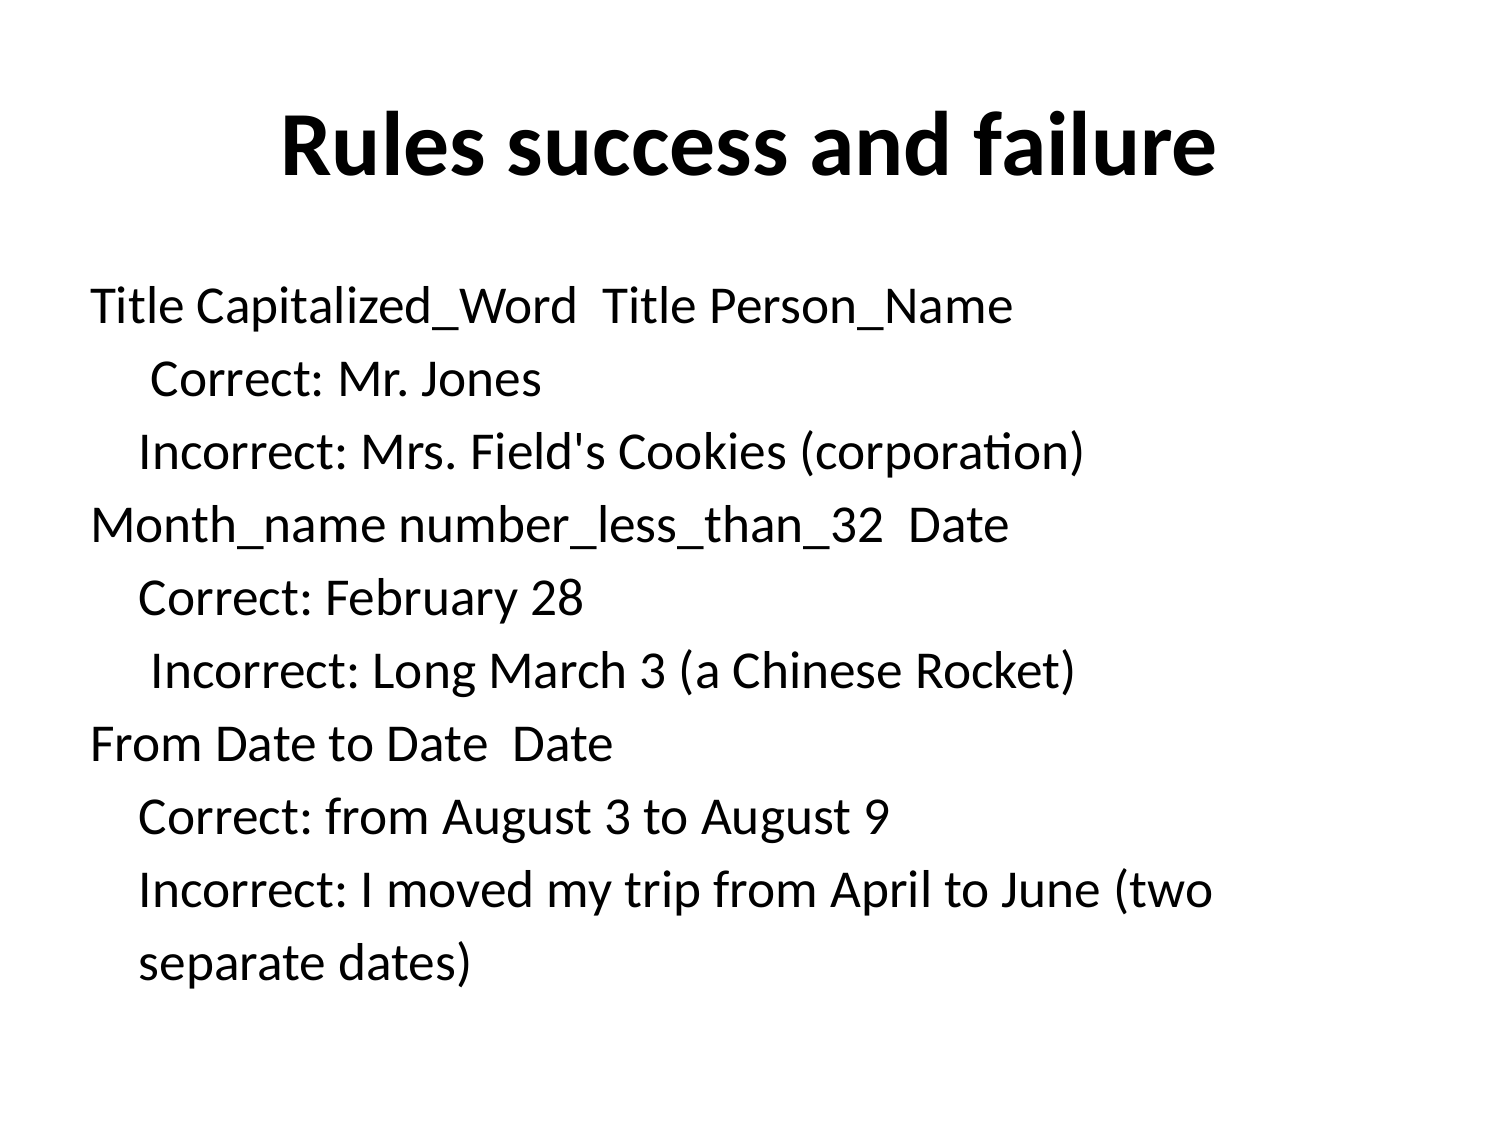

# Rules success and failure
Title Capitalized_Word  Title Person_Name
	 Correct: Mr. Jones
	Incorrect: Mrs. Field's Cookies (corporation)
Month_name number_less_than_32  Date
	Correct: February 28
	 Incorrect: Long March 3 (a Chinese Rocket)
From Date to Date  Date
	Correct: from August 3 to August 9
	Incorrect: I moved my trip from April to June (two
	separate dates)